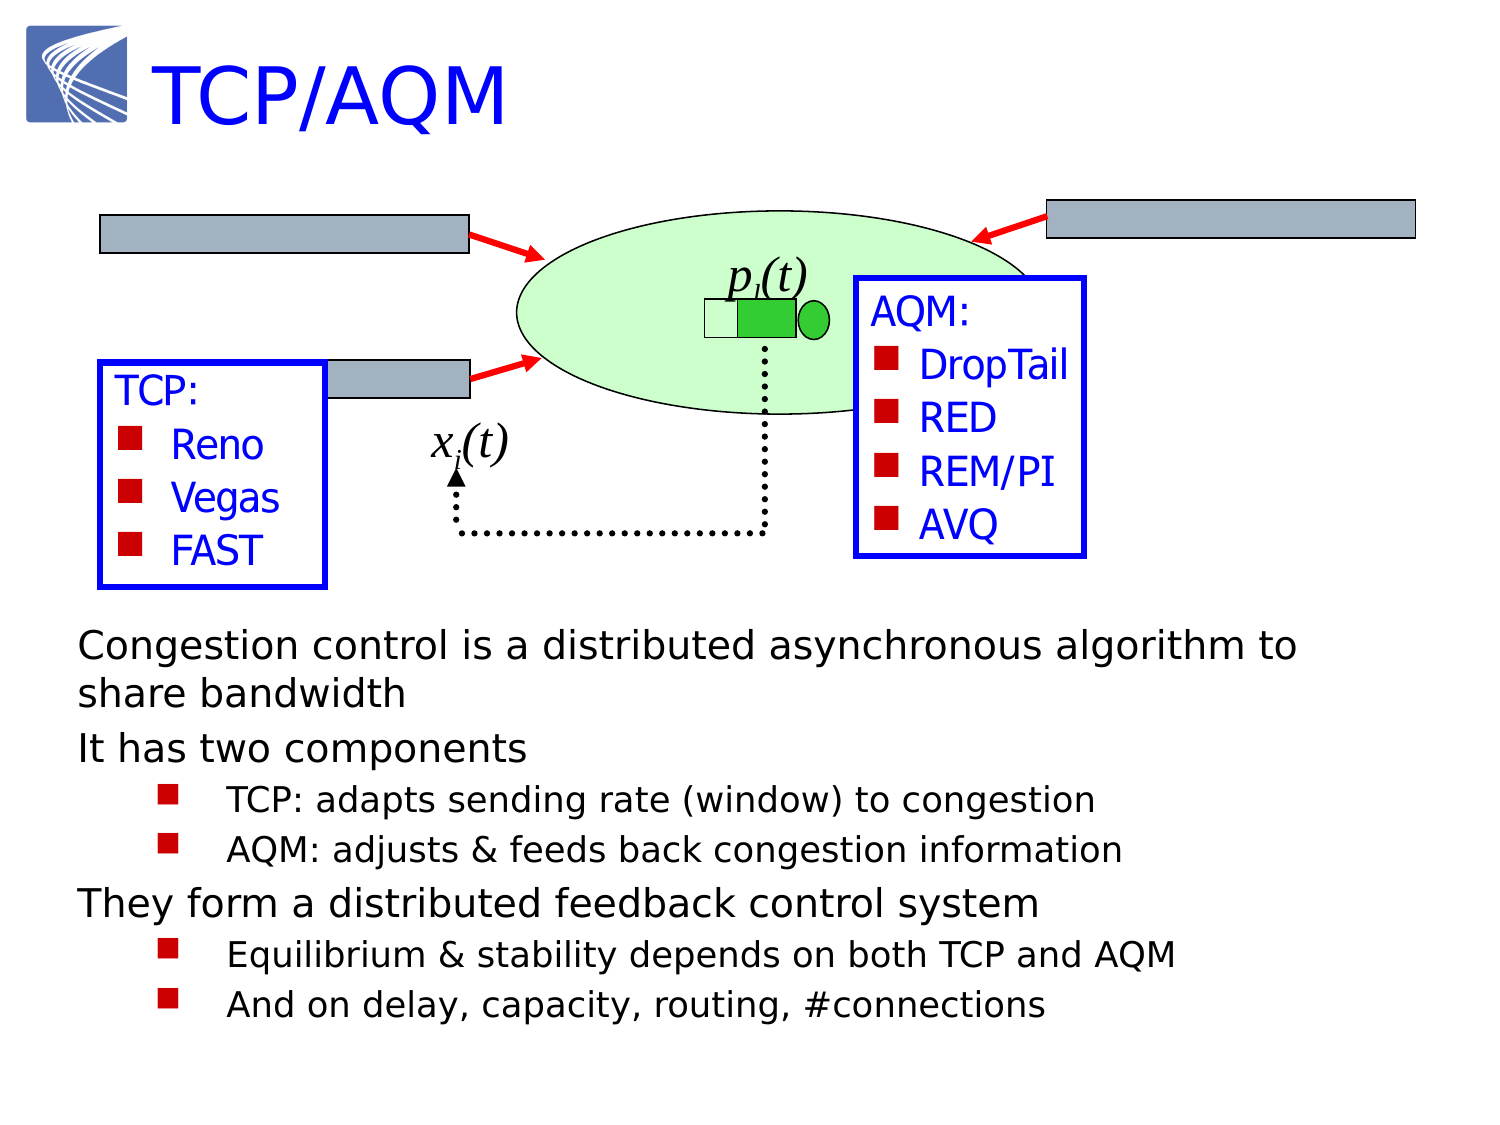

# TCP/AQM

pl(t)
AQM:
 DropTail
 RED
 REM/PI
 AVQ

TCP:
Reno
Vegas
FAST
xi(t)

Congestion control is a distributed asynchronous algorithm to    share bandwidth
It has two components
TCP: adapts sending rate (window) to congestion
AQM: adjusts & feeds back congestion information
They form a distributed feedback control system
Equilibrium & stability depends on both TCP and AQM
And on delay, capacity, routing, #connections